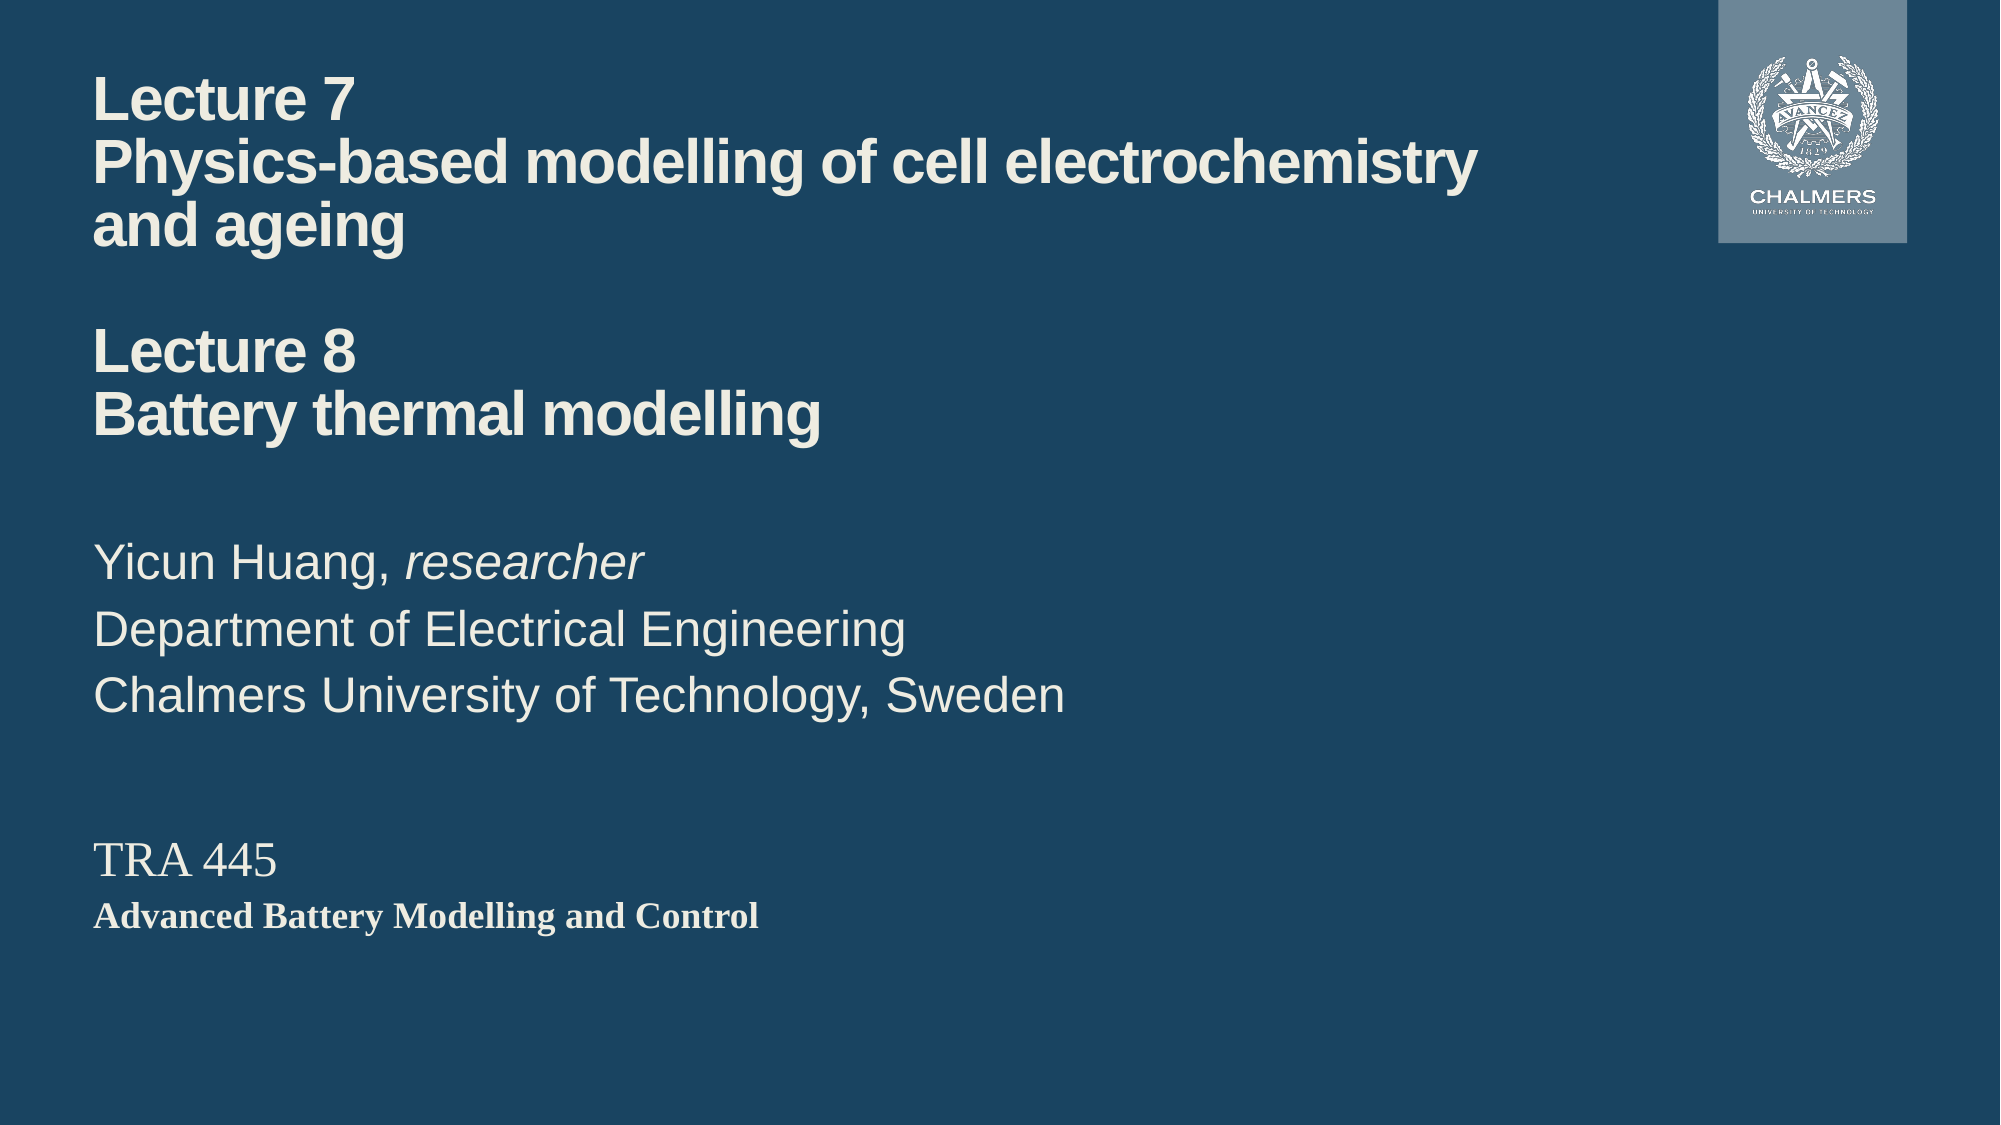

Lecture 7
Physics-based modelling of cell electrochemistry and ageing

Lecture 8
Battery thermal modelling
Yicun Huang, researcher
Department of Electrical Engineering
Chalmers University of Technology, Sweden

TRA 445
Advanced Battery Modelling and Control